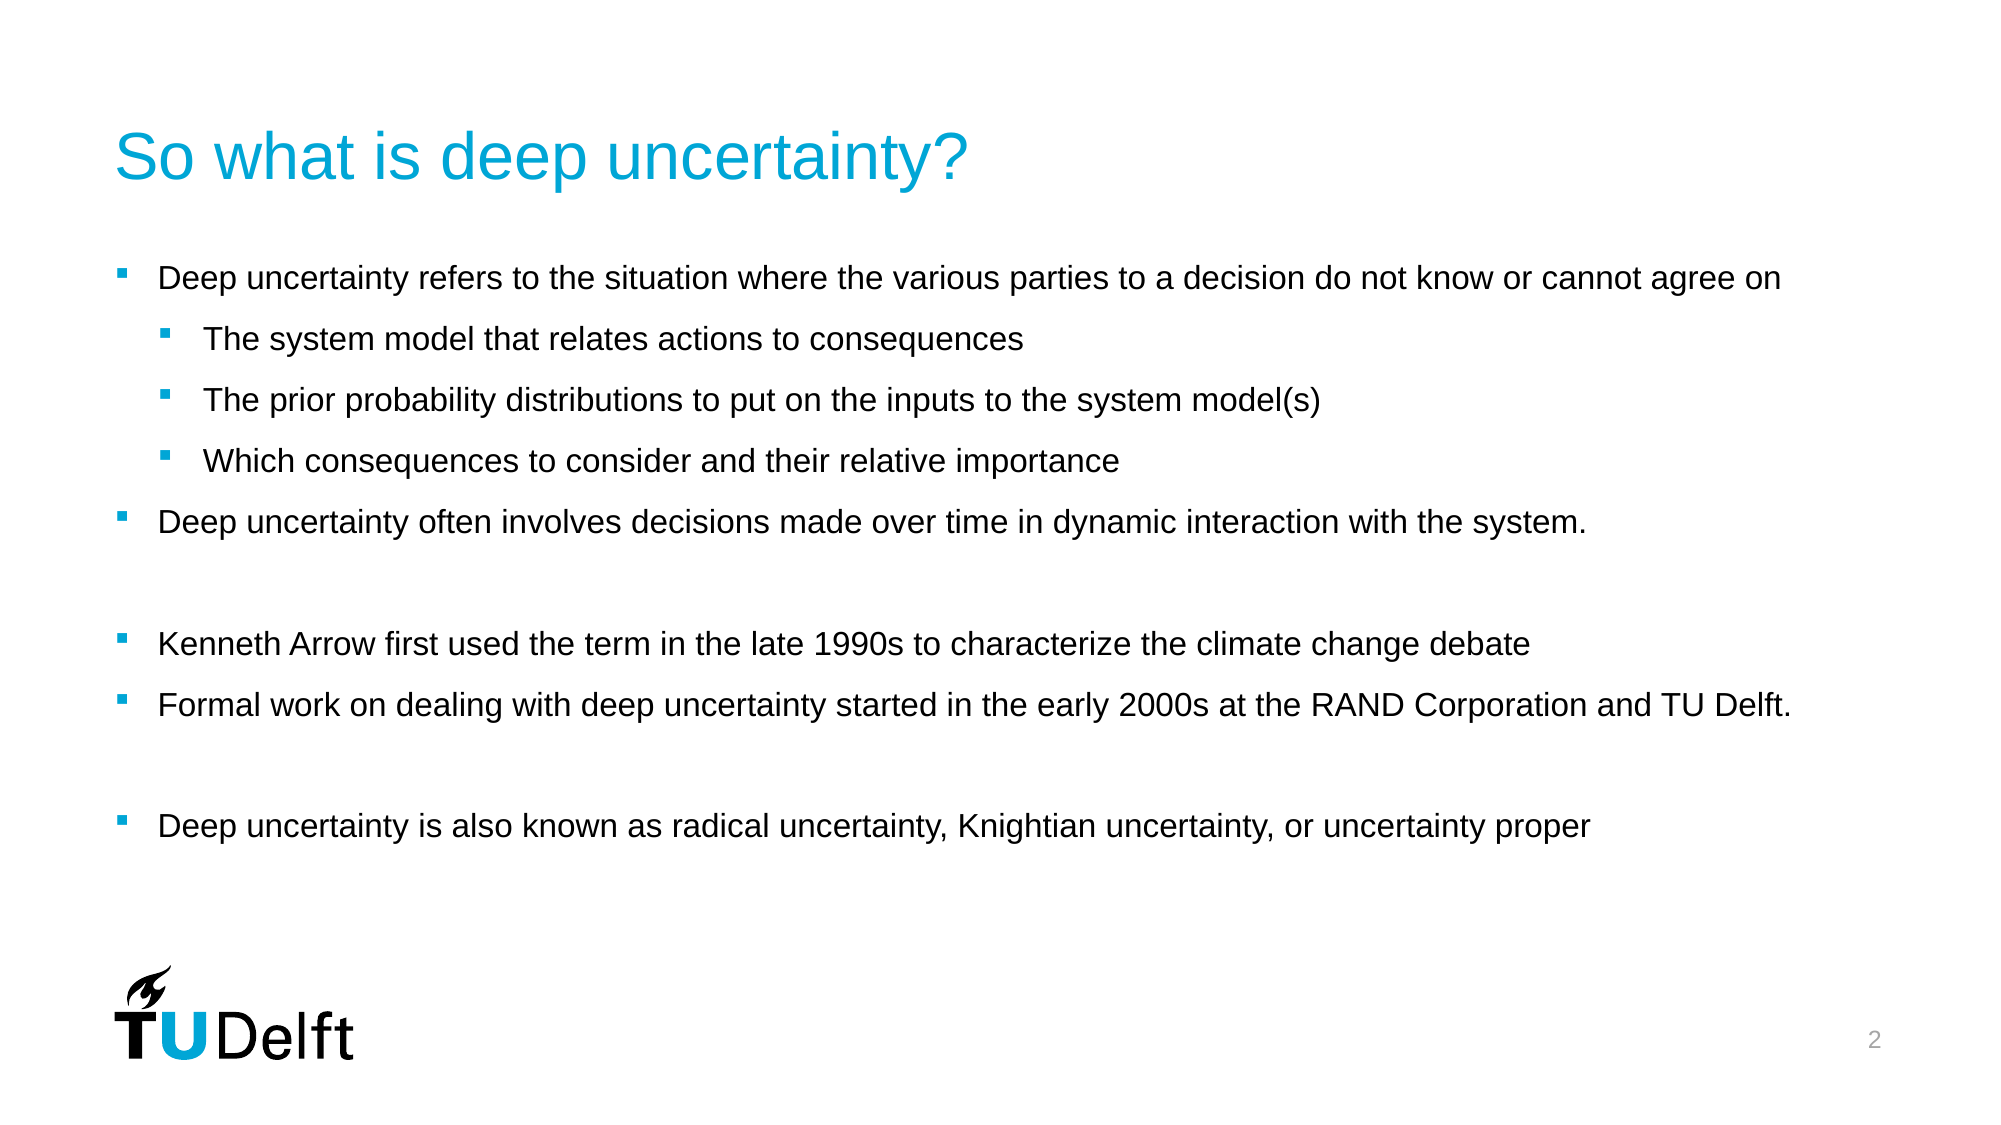

# So what is deep uncertainty?
Deep uncertainty refers to the situation where the various parties to a decision do not know or cannot agree on
The system model that relates actions to consequences
The prior probability distributions to put on the inputs to the system model(s)
Which consequences to consider and their relative importance
Deep uncertainty often involves decisions made over time in dynamic interaction with the system.

Kenneth Arrow first used the term in the late 1990s to characterize the climate change debate
Formal work on dealing with deep uncertainty started in the early 2000s at the RAND Corporation and TU Delft.

Deep uncertainty is also known as radical uncertainty, Knightian uncertainty, or uncertainty proper
2